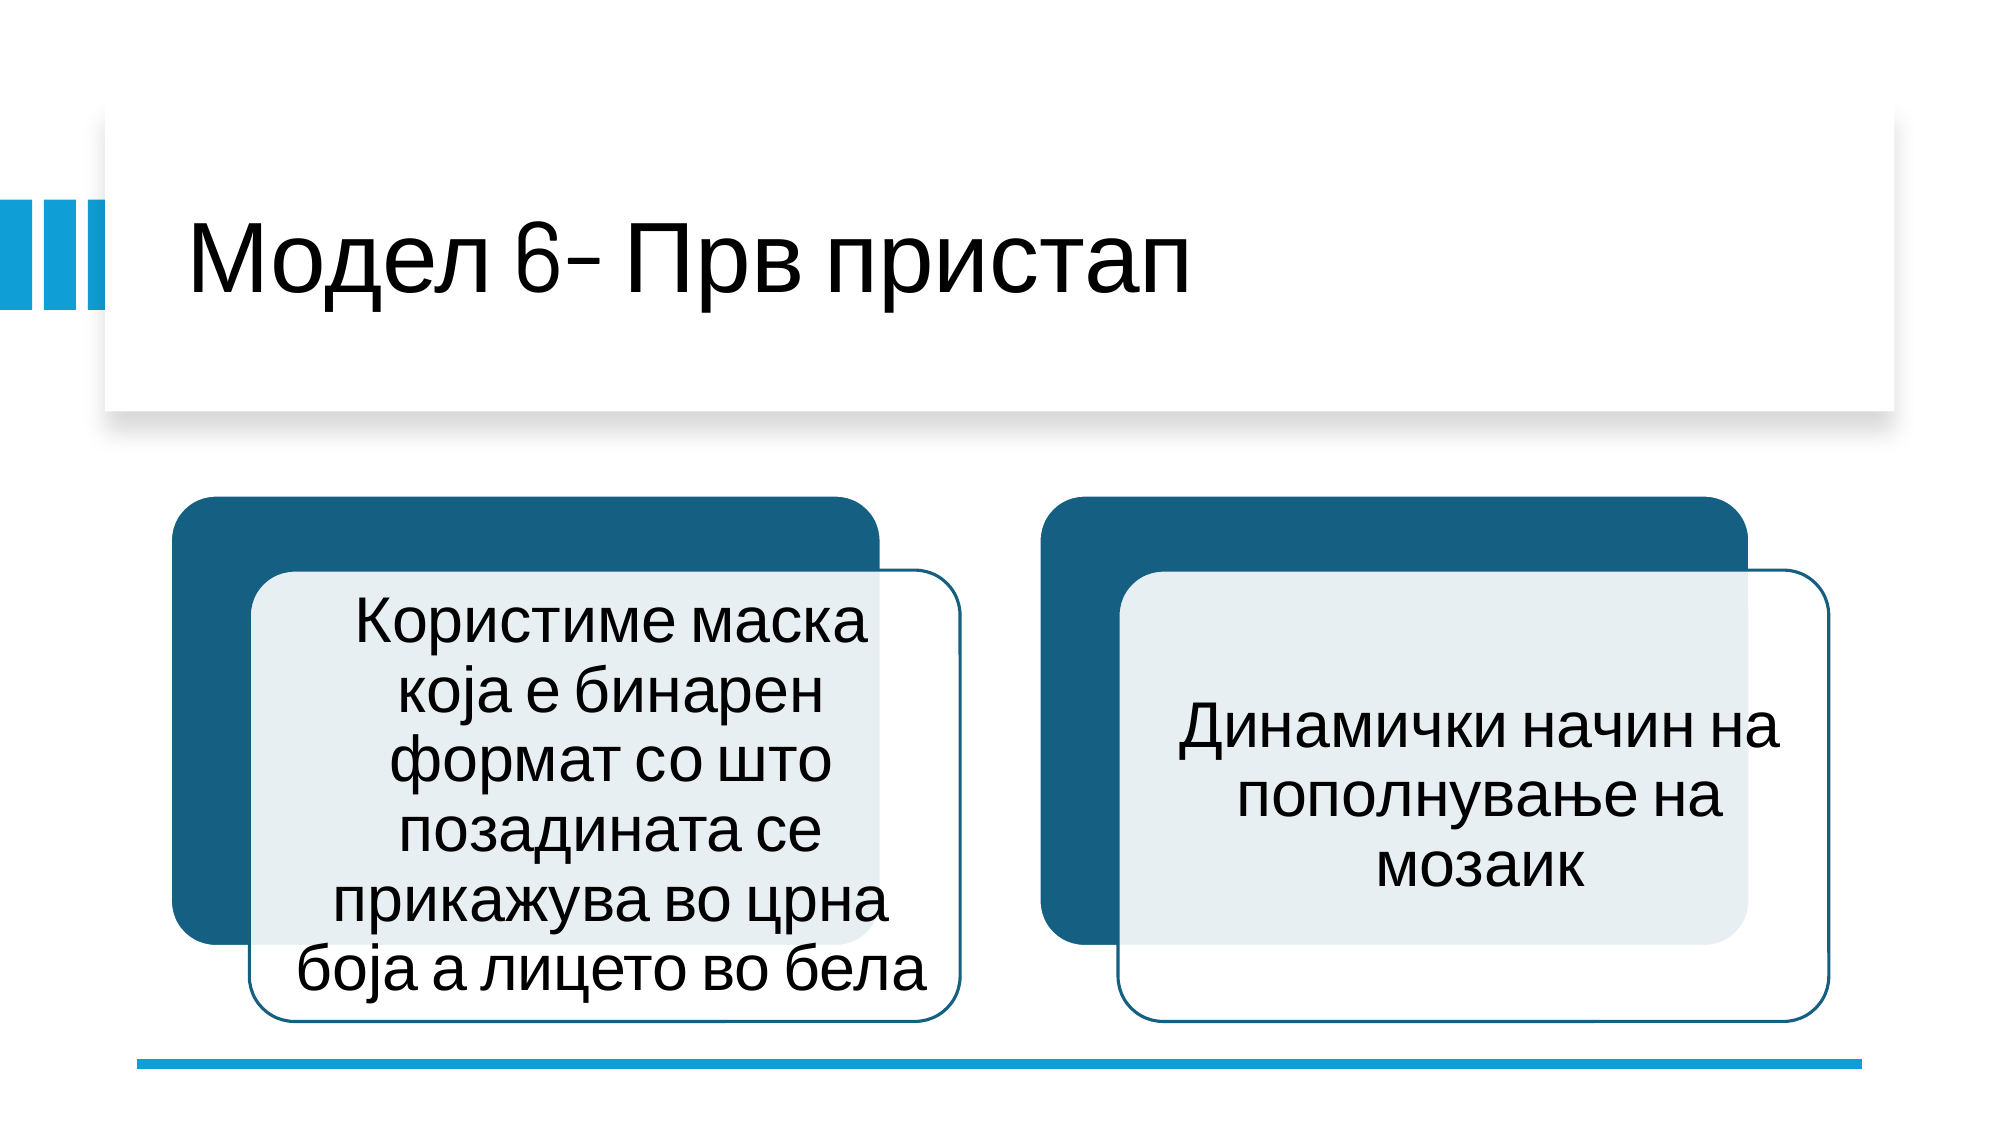

# Модел 6- Прв пристап

Користиме маска која е бинарен формат со што позадината се прикажува во црна боја а лицето во бела
Динамички начин на пополнување на мозаик